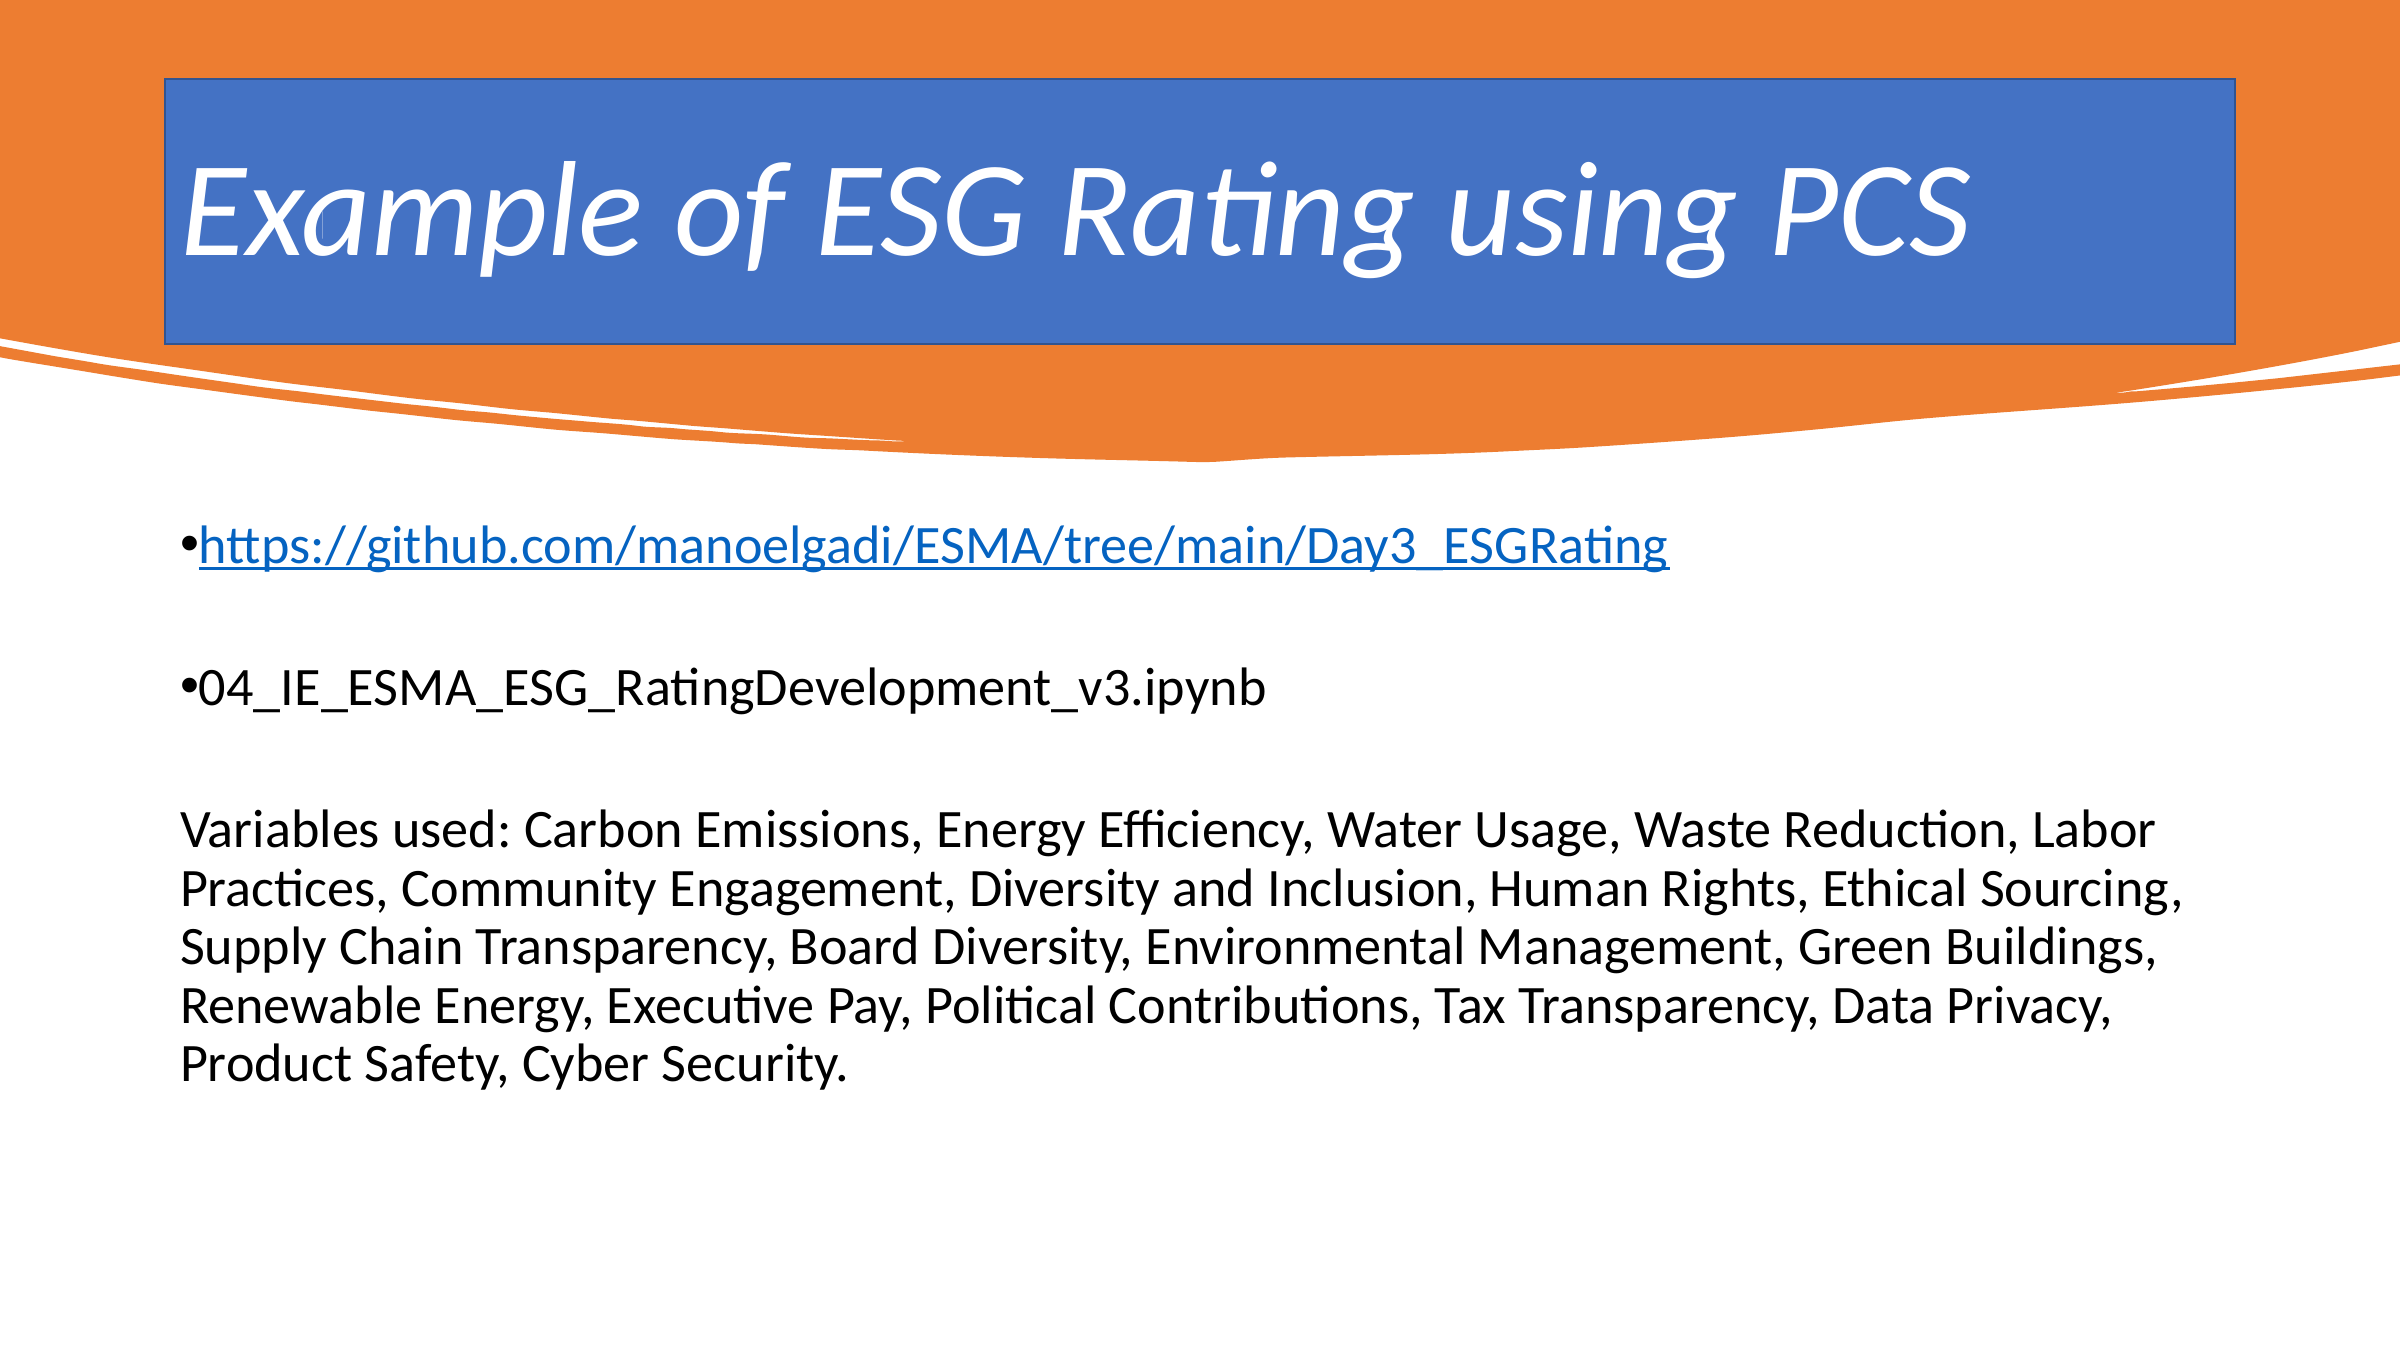

Example of ESG Rating using PCS

https://github.com/manoelgadi/ESMA/tree/main/Day3_ESGRating

04_IE_ESMA_ESG_RatingDevelopment_v3.ipynb

Variables used: Carbon Emissions, Energy Efficiency, Water Usage, Waste Reduction, Labor Practices, Community Engagement, Diversity and Inclusion, Human Rights, Ethical Sourcing, Supply Chain Transparency, Board Diversity, Environmental Management, Green Buildings, Renewable Energy, Executive Pay, Political Contributions, Tax Transparency, Data Privacy, Product Safety, Cyber Security.